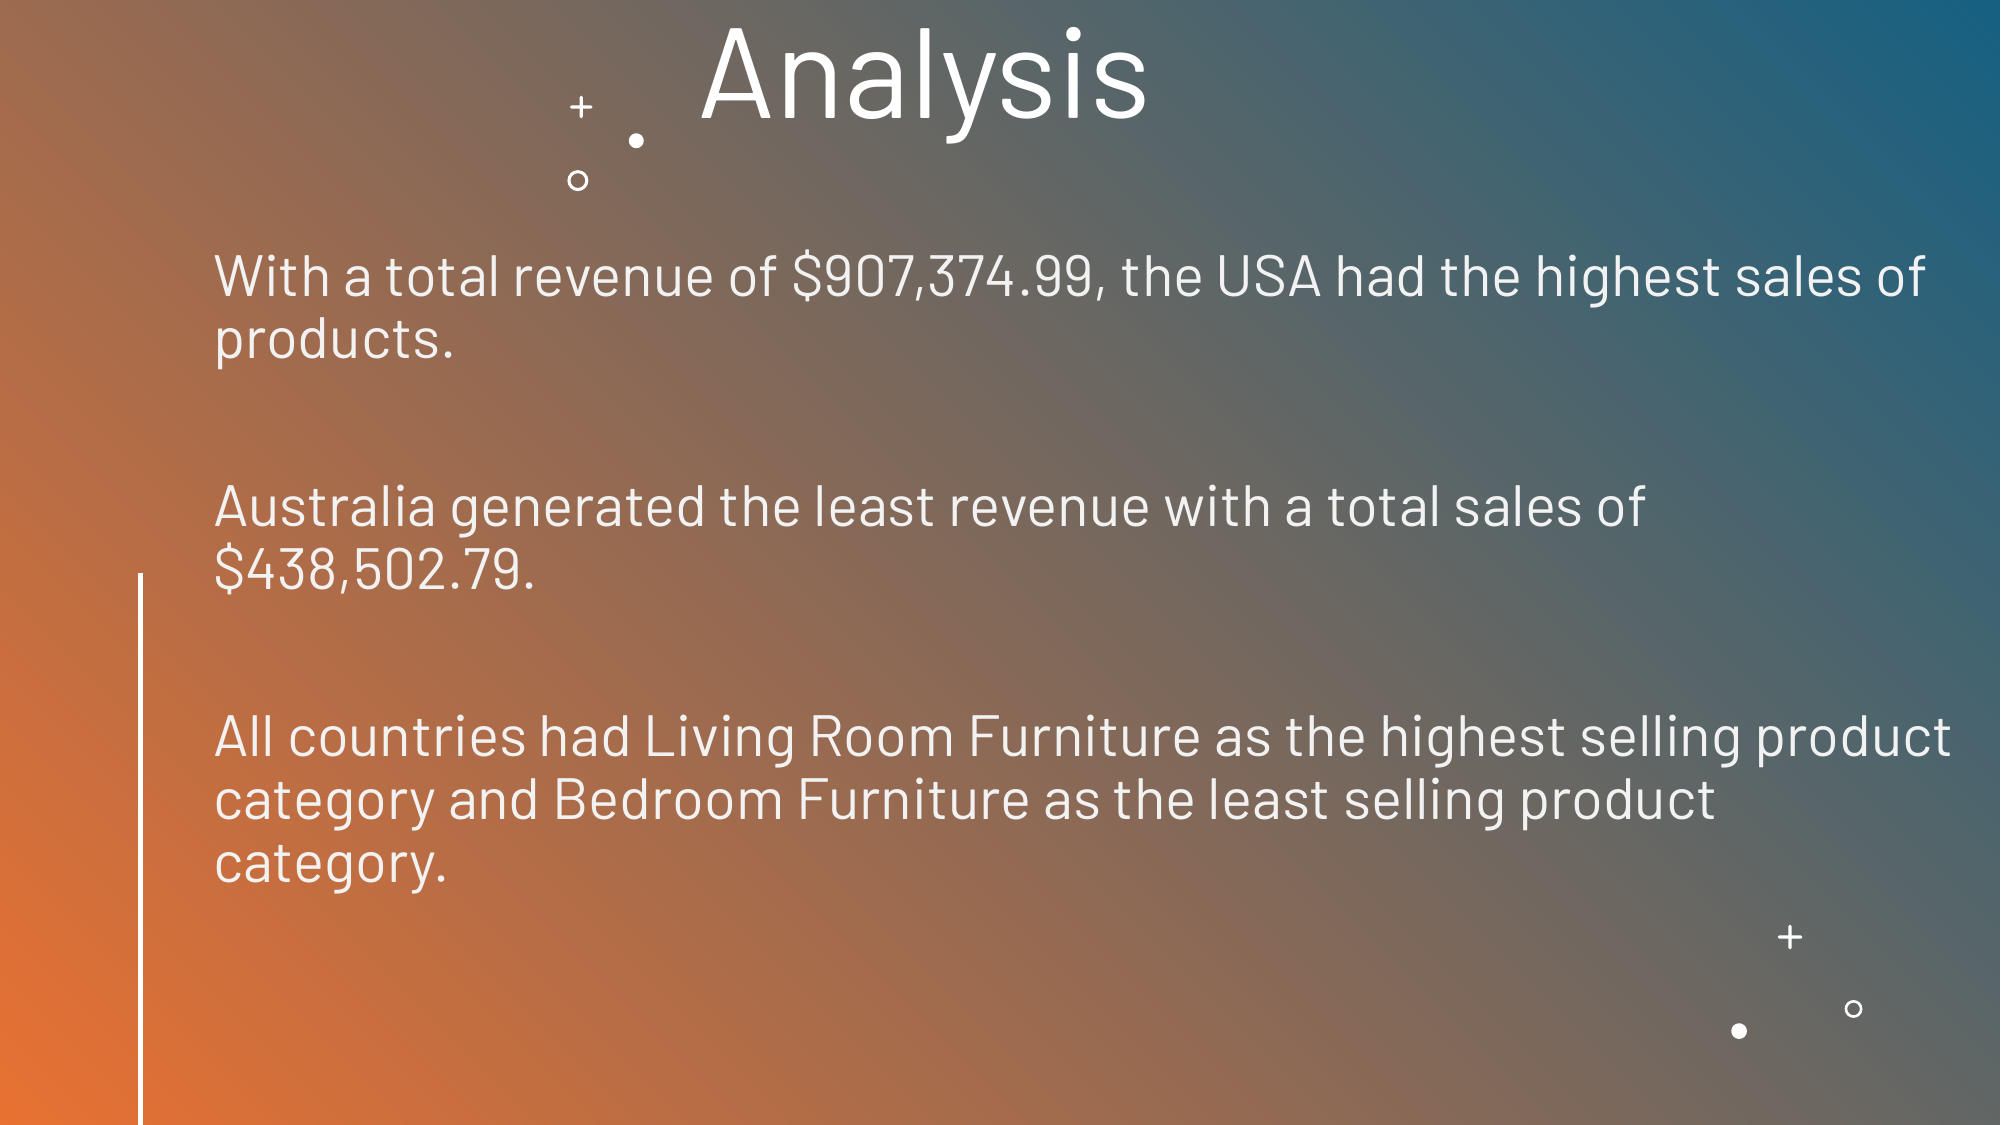

# Analysis

With a total revenue of $907,374.99, the USA had the highest sales of products.

Australia generated the least revenue with a total sales of $438,502.79.

All countries had Living Room Furniture as the highest selling product category and Bedroom Furniture as the least selling product category.